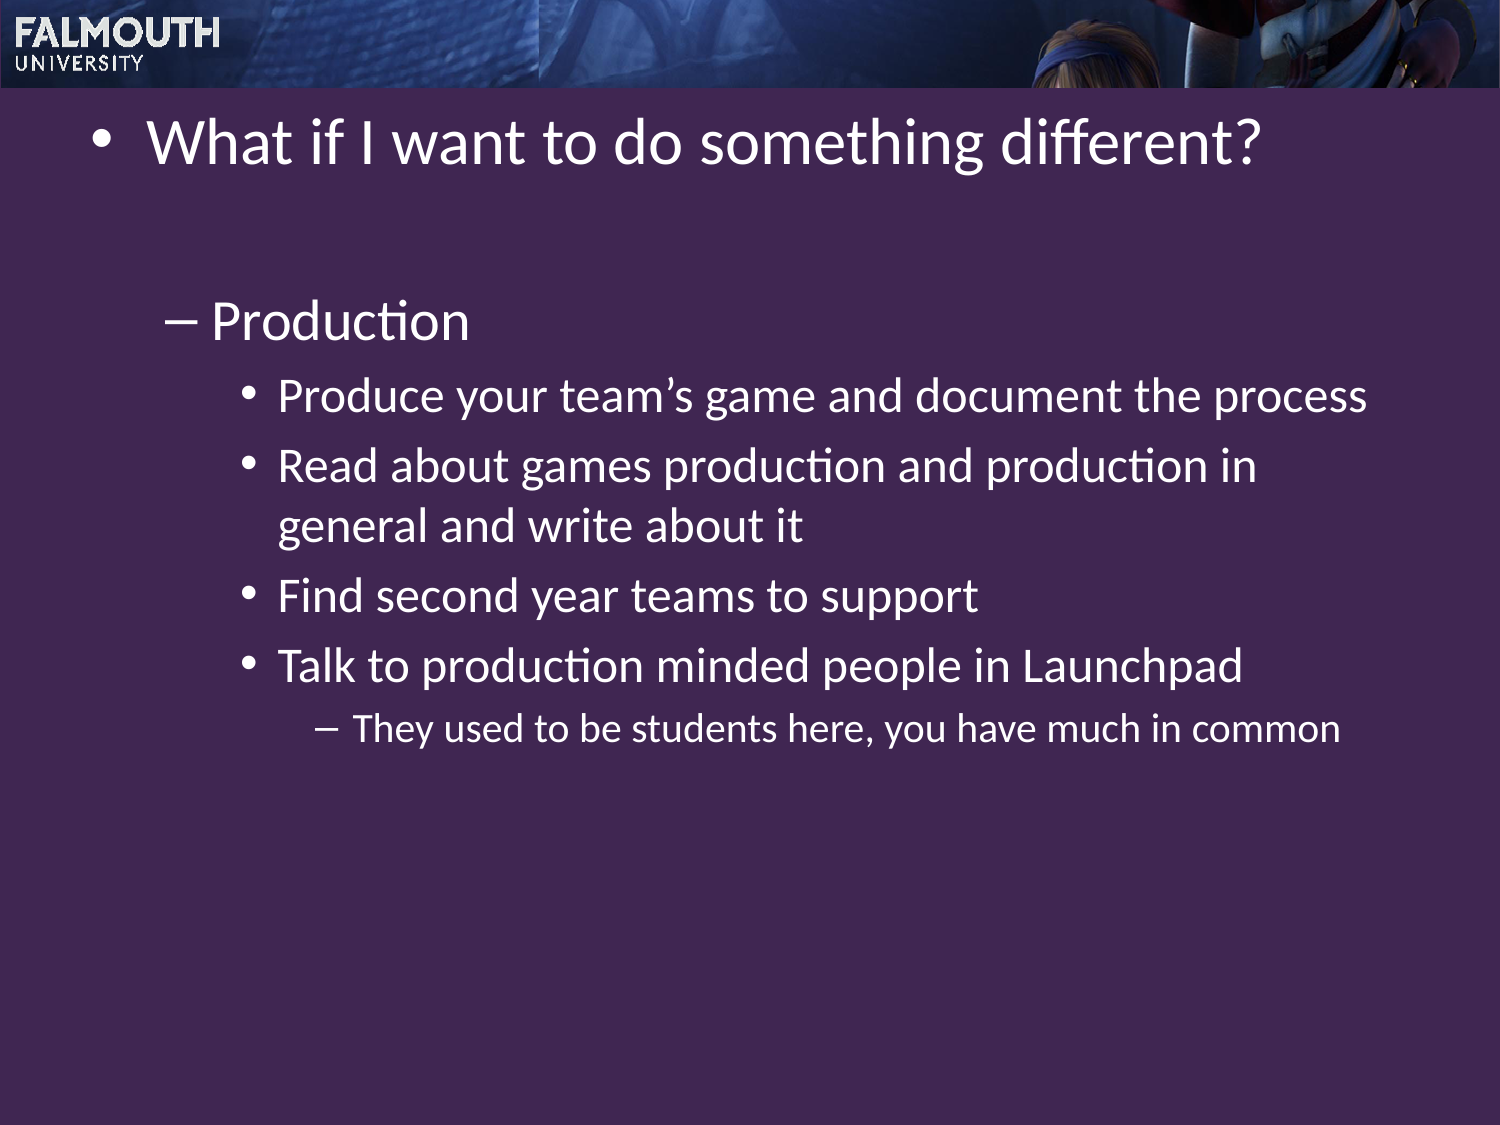

What if I want to do something different?

Production
Produce your team’s game and document the process
Read about games production and production in general and write about it
Find second year teams to support
Talk to production minded people in Launchpad
They used to be students here, you have much in common